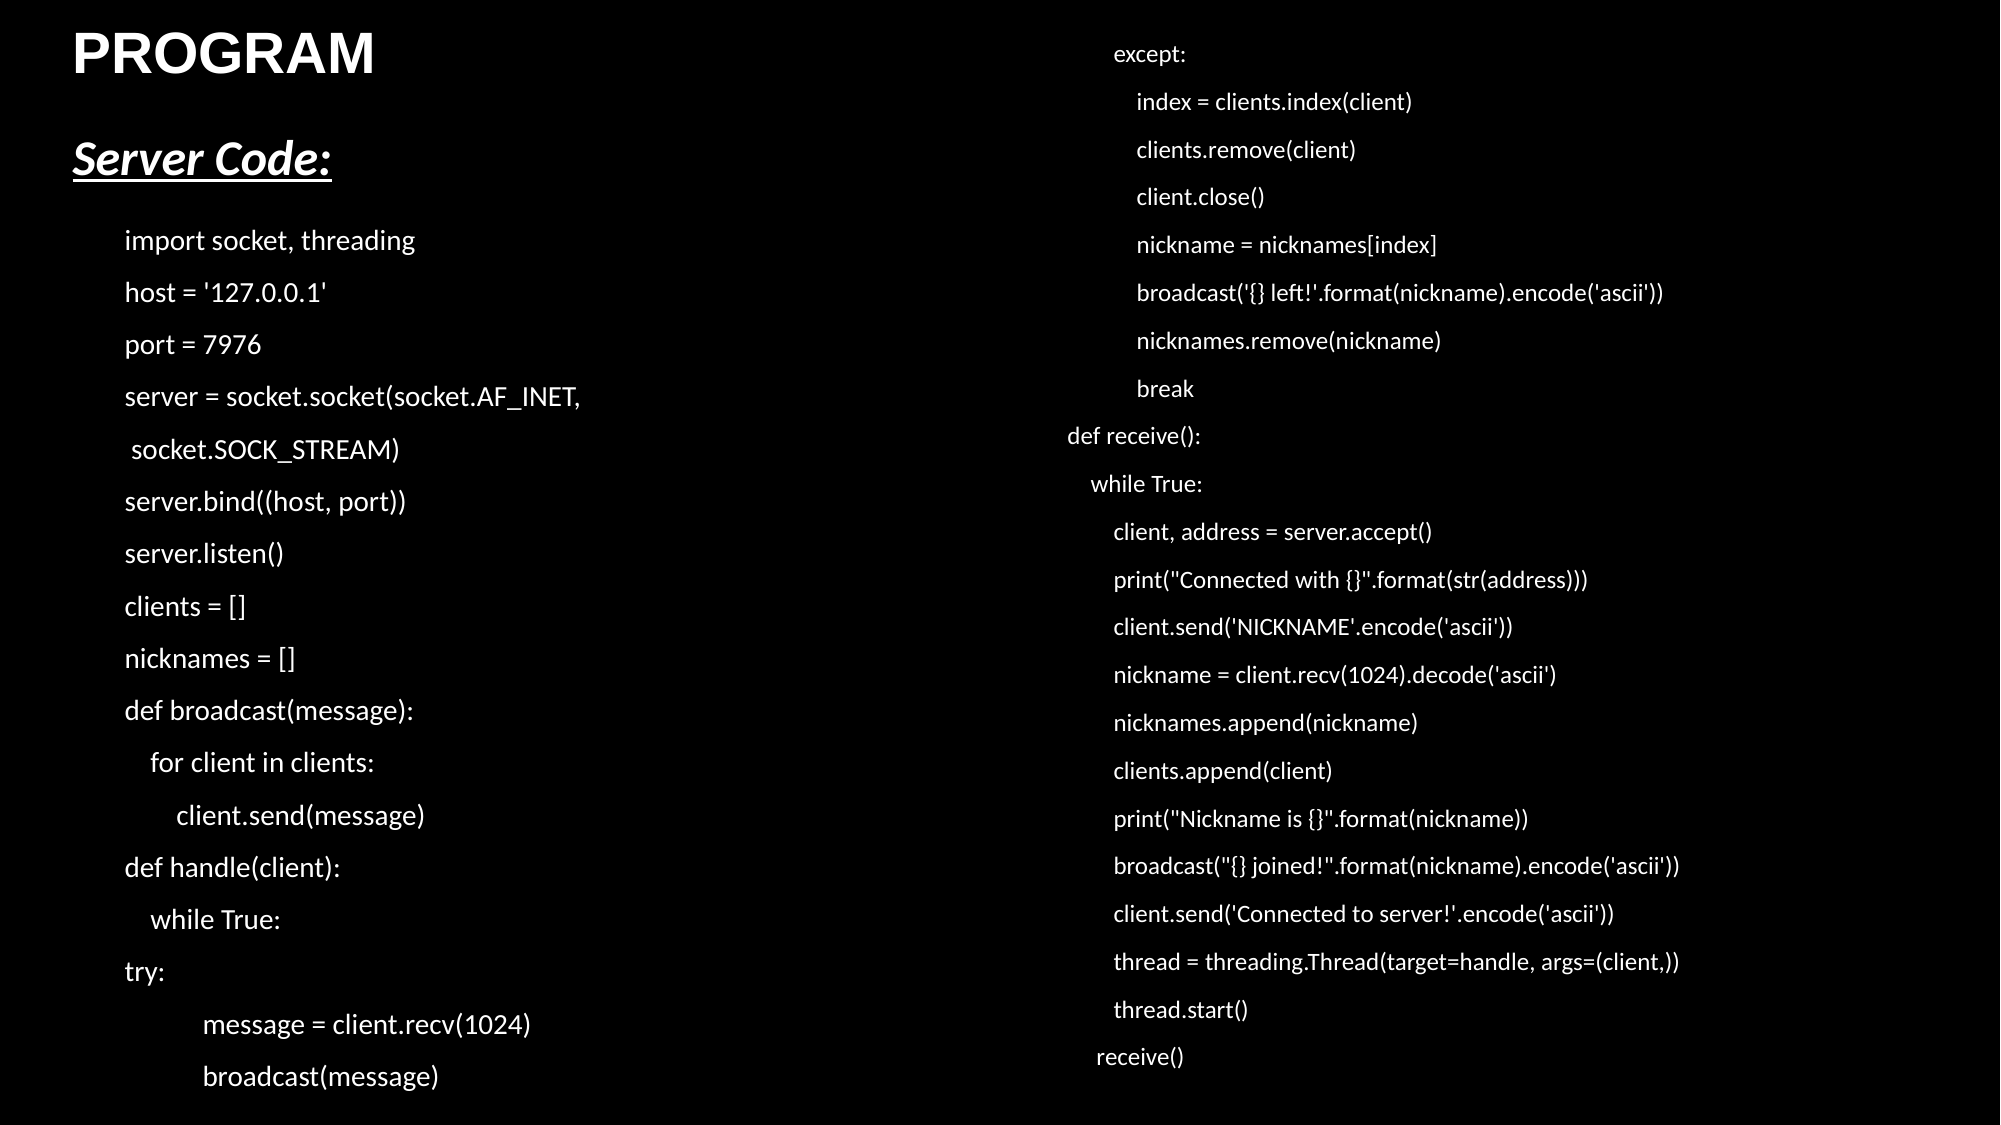

except:
            index = clients.index(client)
            clients.remove(client)
            client.close()
            nickname = nicknames[index]
            broadcast('{} left!'.format(nickname).encode('ascii'))
            nicknames.remove(nickname)
            break
def receive():
    while True:
        client, address = server.accept()
        print("Connected with {}".format(str(address)))
        client.send('NICKNAME'.encode('ascii'))
        nickname = client.recv(1024).decode('ascii')
        nicknames.append(nickname)
        clients.append(client)
        print("Nickname is {}".format(nickname))
        broadcast("{} joined!".format(nickname).encode('ascii'))
        client.send('Connected to server!'.encode('ascii'))
        thread = threading.Thread(target=handle, args=(client,))
        thread.start()
     receive()
# PROGRAM
Server Code:
import socket, threading
host = '127.0.0.1'
port = 7976
server = socket.socket(socket.AF_INET,
 socket.SOCK_STREAM)
server.bind((host, port))
server.listen()
clients = []
nicknames = []
def broadcast(message):
    for client in clients:
        client.send(message)
def handle(client):
    while True:
try:
            message = client.recv(1024)
            broadcast(message)